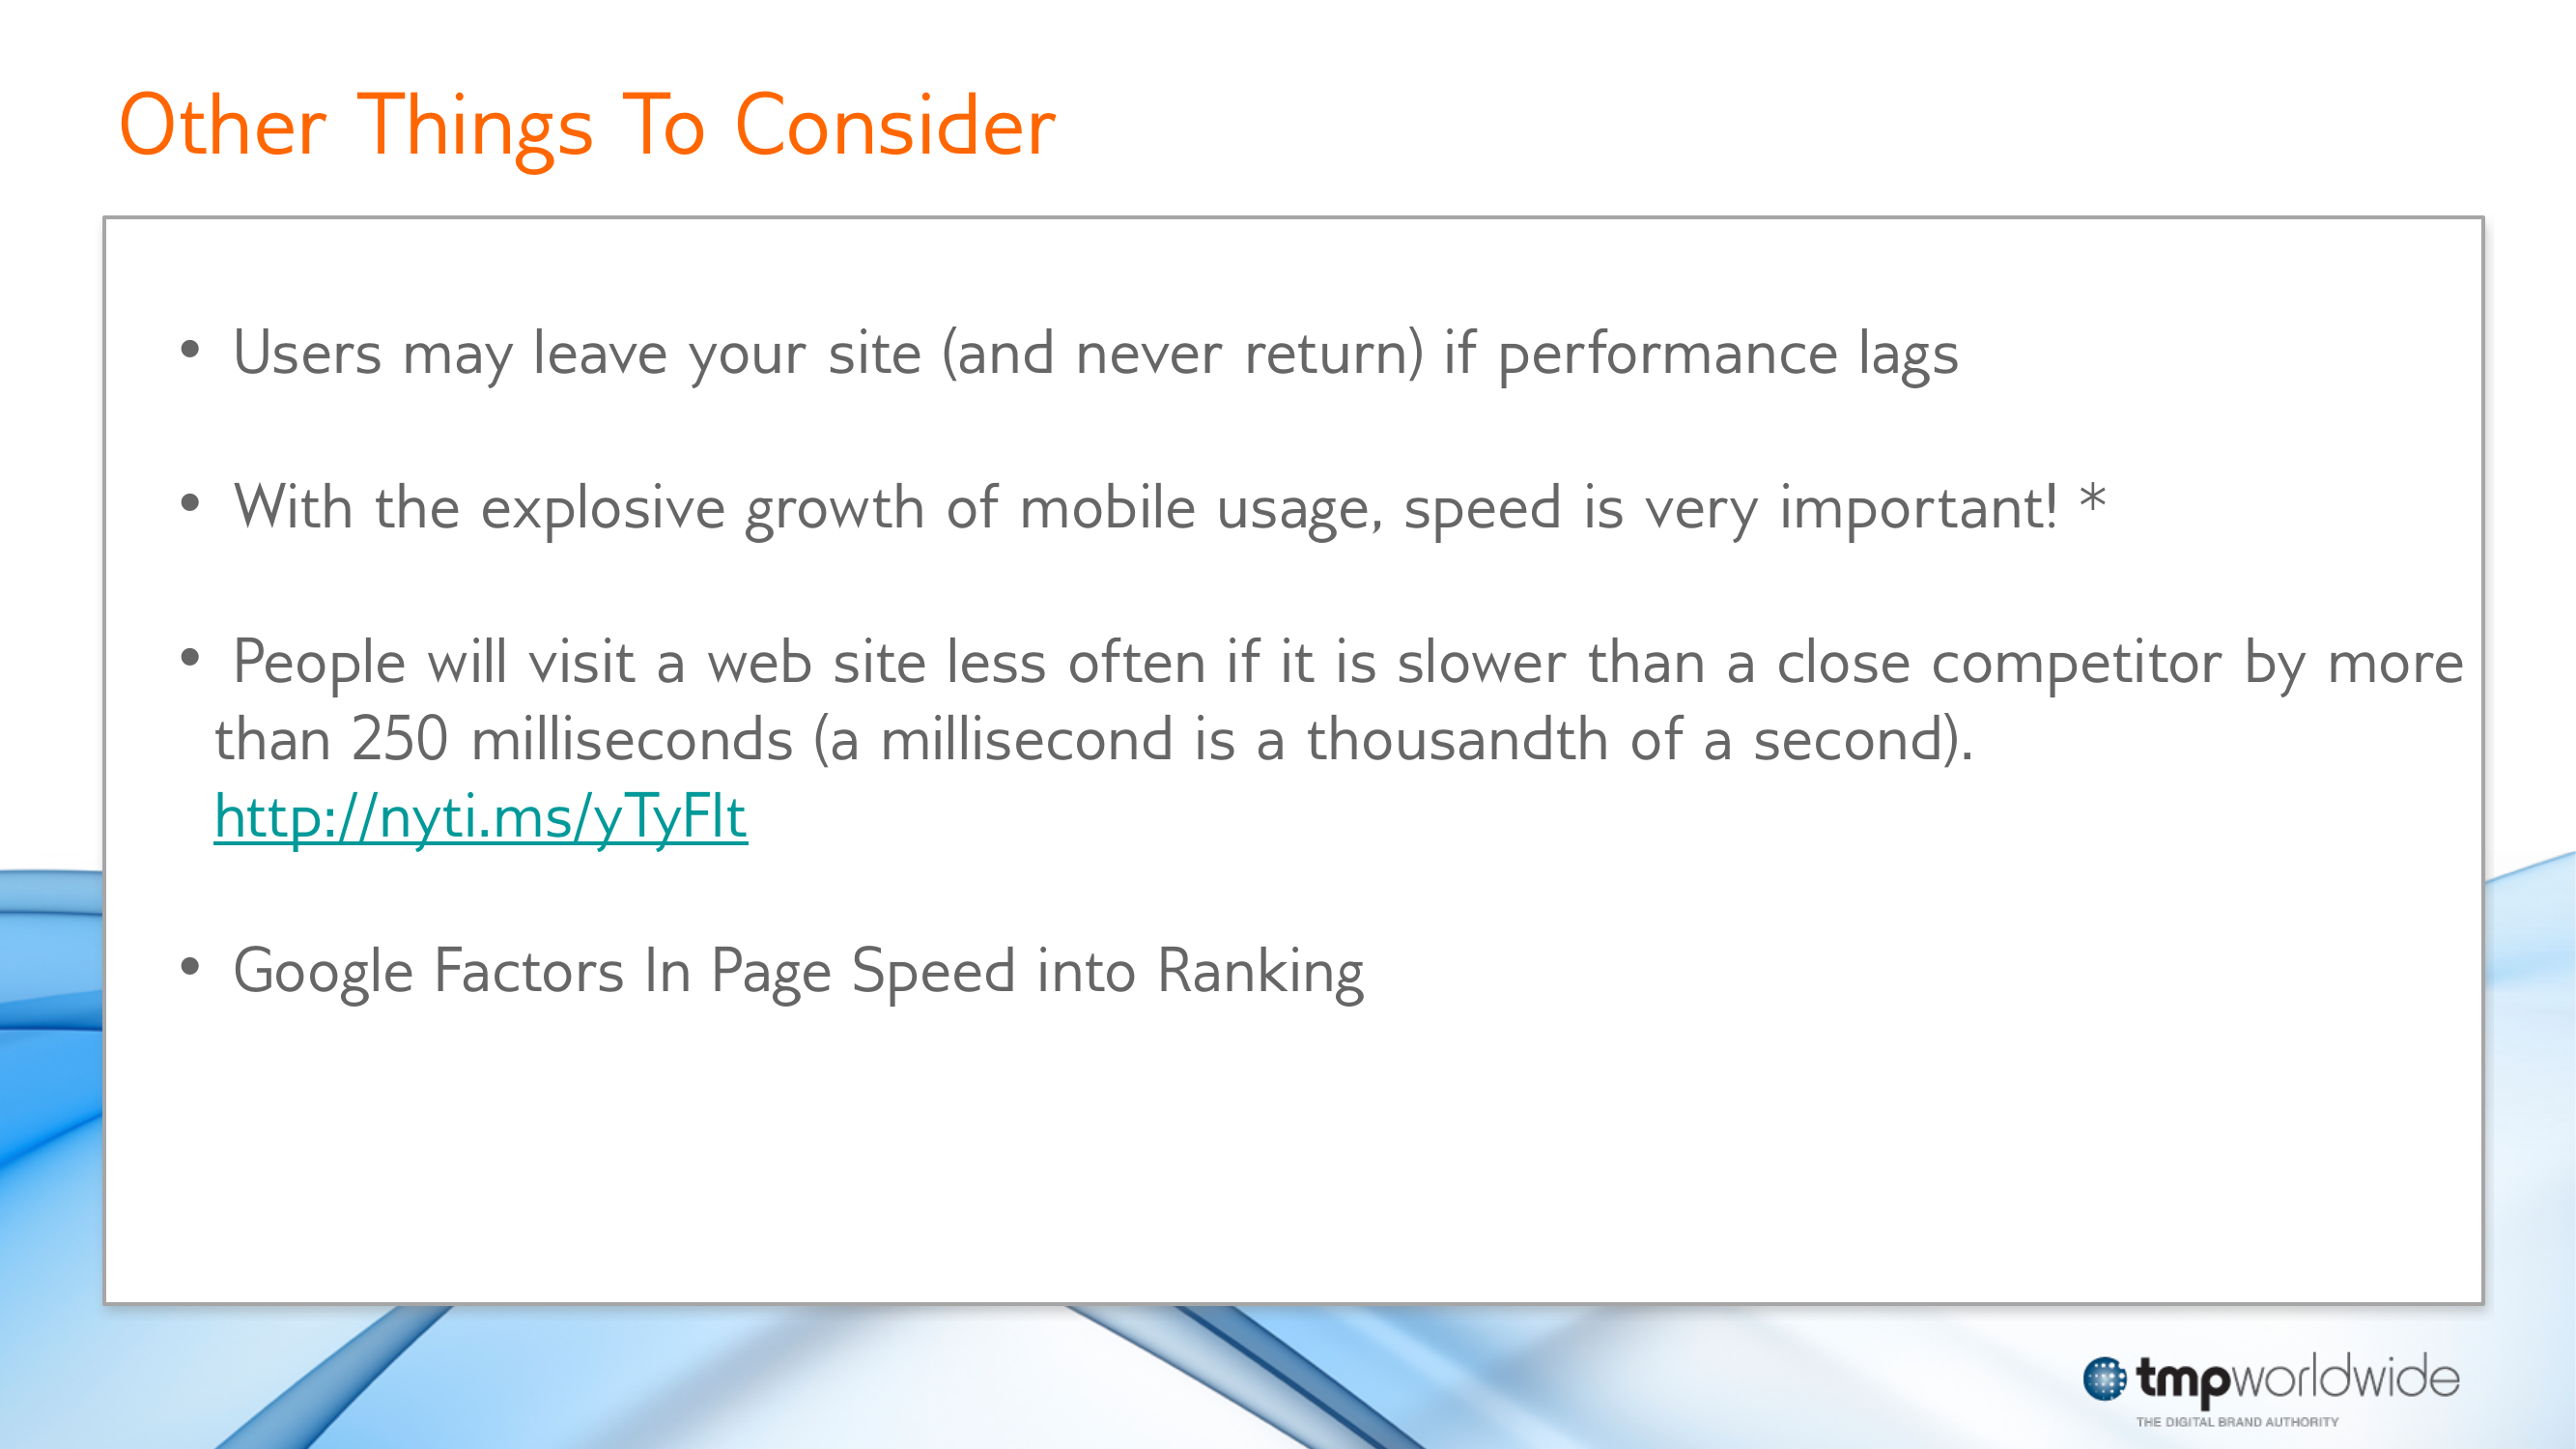

Other Things To Consider

 Users may leave your site (and never return) if performance lags

 With the explosive growth of mobile usage, speed is very important! *

 People will visit a web site less often if it is slower than a close competitor by more than 250 milliseconds (a millisecond is a thousandth of a second). http://nyti.ms/yTyFIt

 Google Factors In Page Speed into Ranking